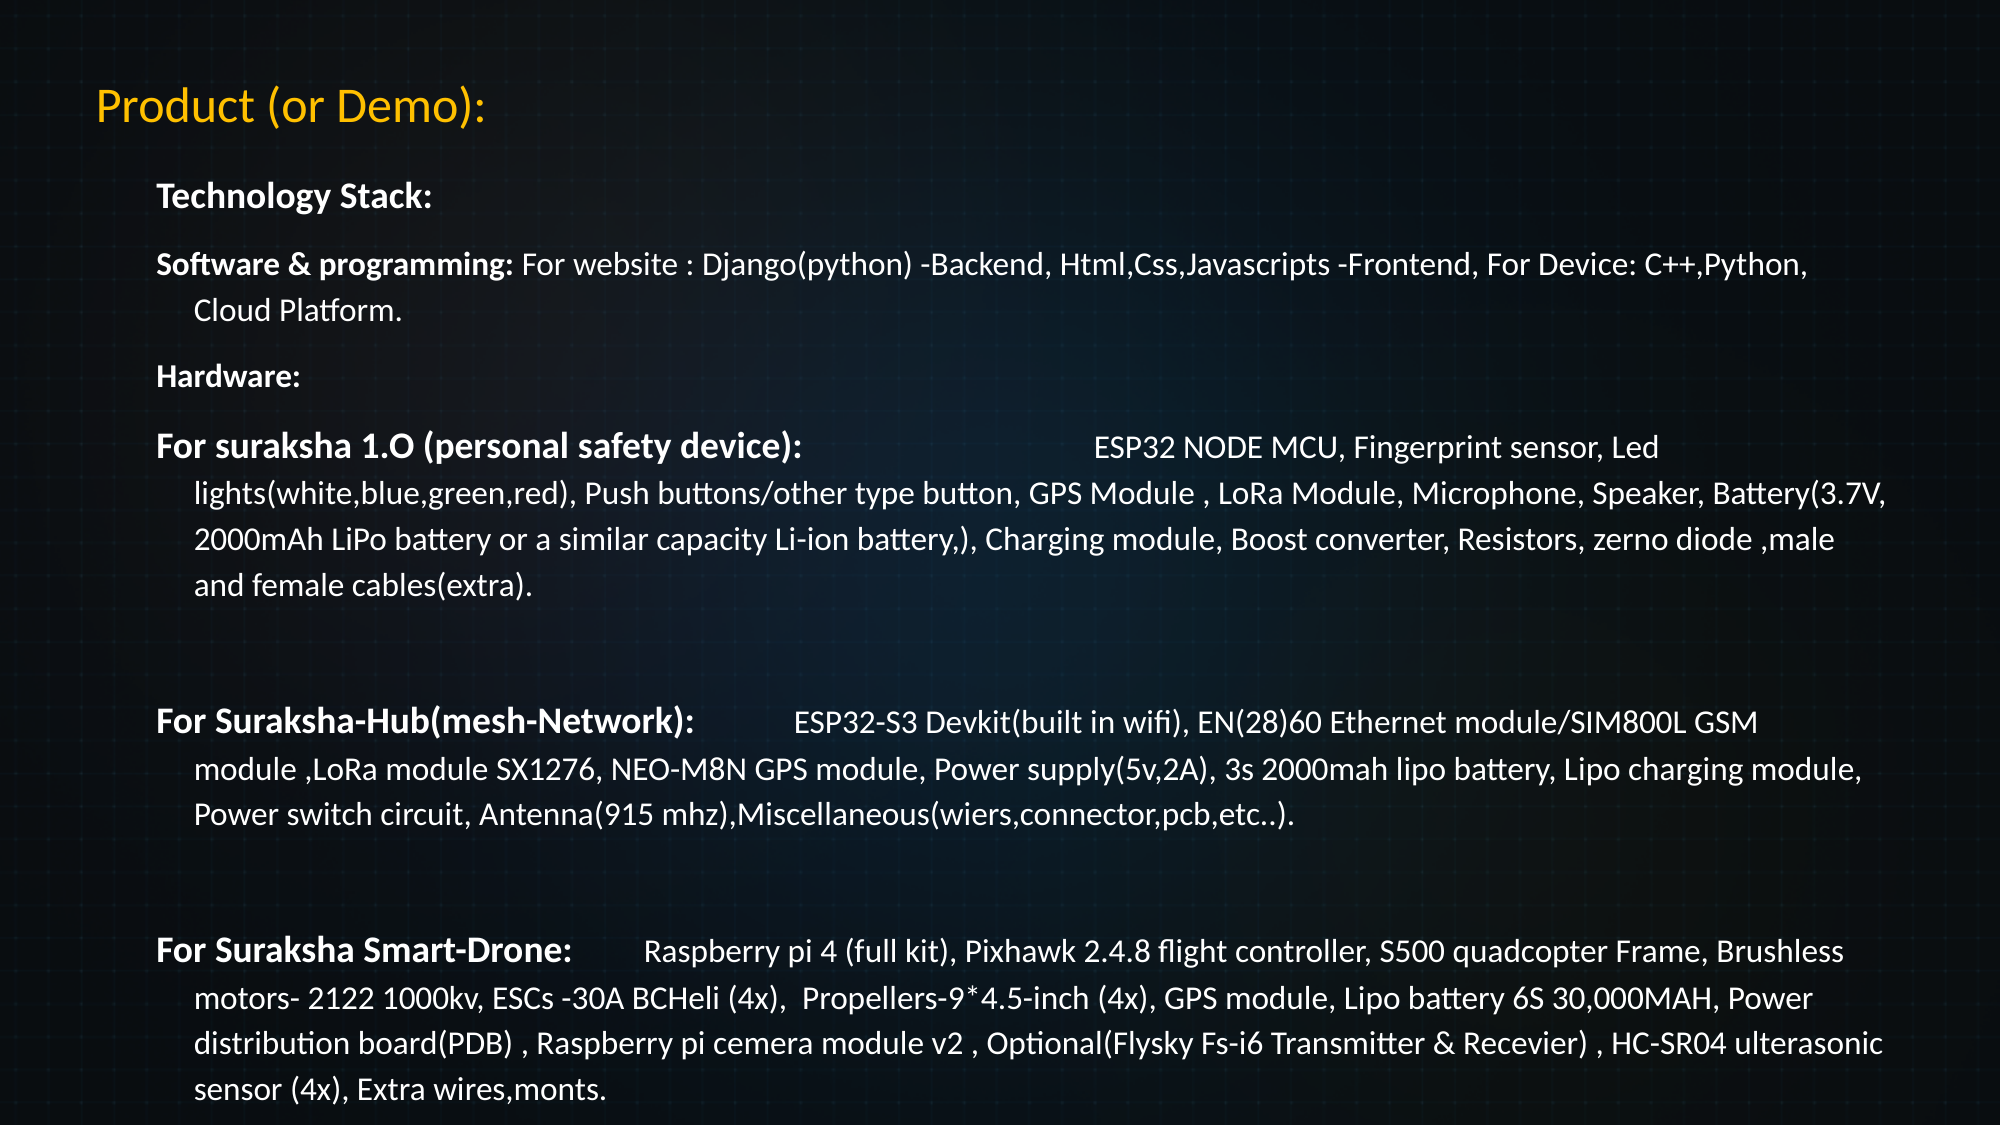

Product (or Demo):
Technology Stack:
Software & programming: For website : Django(python) -Backend, Html,Css,Javascripts -Frontend, For Device: C++,Python, Cloud Platform.
Hardware:
For suraksha 1.O (personal safety device):		ESP32 NODE MCU, Fingerprint sensor, Led lights(white,blue,green,red), Push buttons/other type button, GPS Module , LoRa Module, Microphone, Speaker, Battery(3.7V, 2000mAh LiPo battery or a similar capacity Li-ion battery,), Charging module, Boost converter, Resistors, zerno diode ,male and female cables(extra).

For Suraksha-Hub(mesh-Network):	ESP32-S3 Devkit(built in wifi), EN(28)60 Ethernet module/SIM800L GSM module ,LoRa module SX1276, NEO-M8N GPS module, Power supply(5v,2A), 3s 2000mah lipo battery, Lipo charging module, Power switch circuit, Antenna(915 mhz),Miscellaneous(wiers,connector,pcb,etc..).

For Suraksha Smart-Drone:	Raspberry pi 4 (full kit), Pixhawk 2.4.8 flight controller, S500 quadcopter Frame, Brushless motors- 2122 1000kv, ESCs -30A BCHeli (4x),  Propellers-9*4.5-inch (4x), GPS module, Lipo battery 6S 30,000MAH, Power distribution board(PDB) , Raspberry pi cemera module v2 , Optional(Flysky Fs-i6 Transmitter & Recevier) , HC-SR04 ulterasonic sensor (4x), Extra wires,monts.